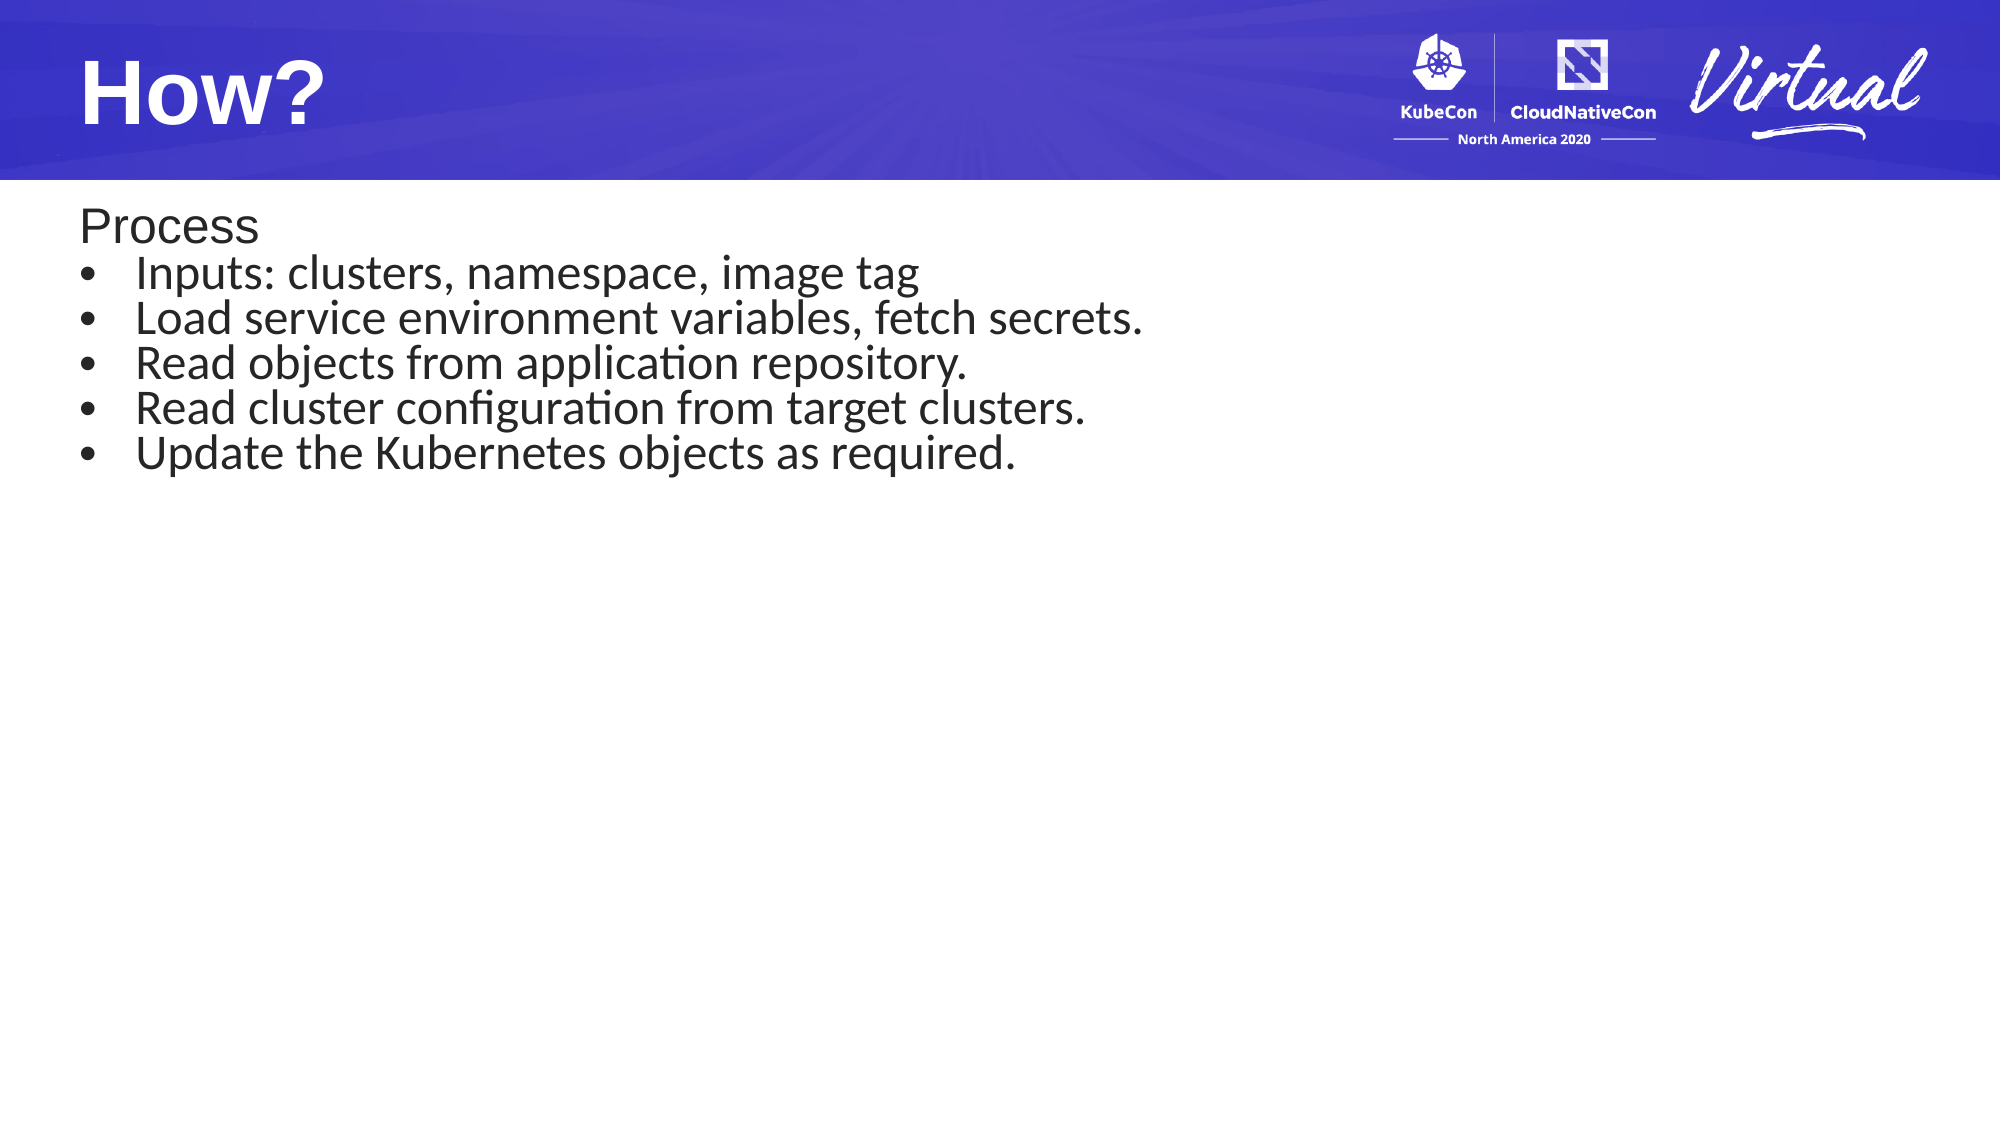

How?
Process
Inputs: clusters, namespace, image tag
Load service environment variables, fetch secrets.
Read objects from application repository.
Read cluster configuration from target clusters.
Update the Kubernetes objects as required.